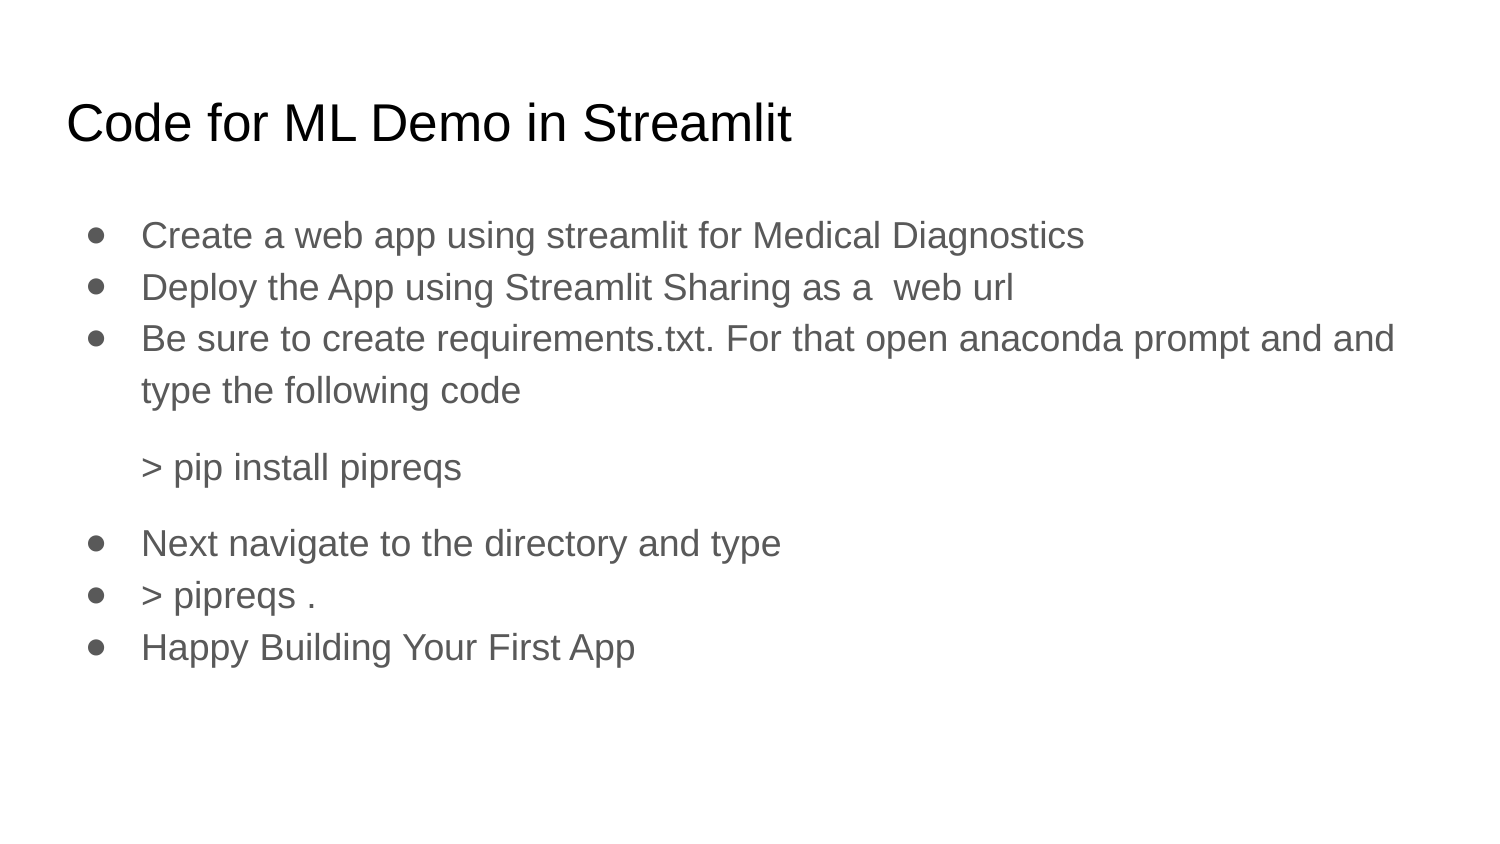

# Code for ML Demo in Streamlit
Create a web app using streamlit for Medical Diagnostics
Deploy the App using Streamlit Sharing as a  web url
Be sure to create requirements.txt. For that open anaconda prompt and and type the following code
> pip install pipreqs
Next navigate to the directory and type
> pipreqs .
Happy Building Your First App